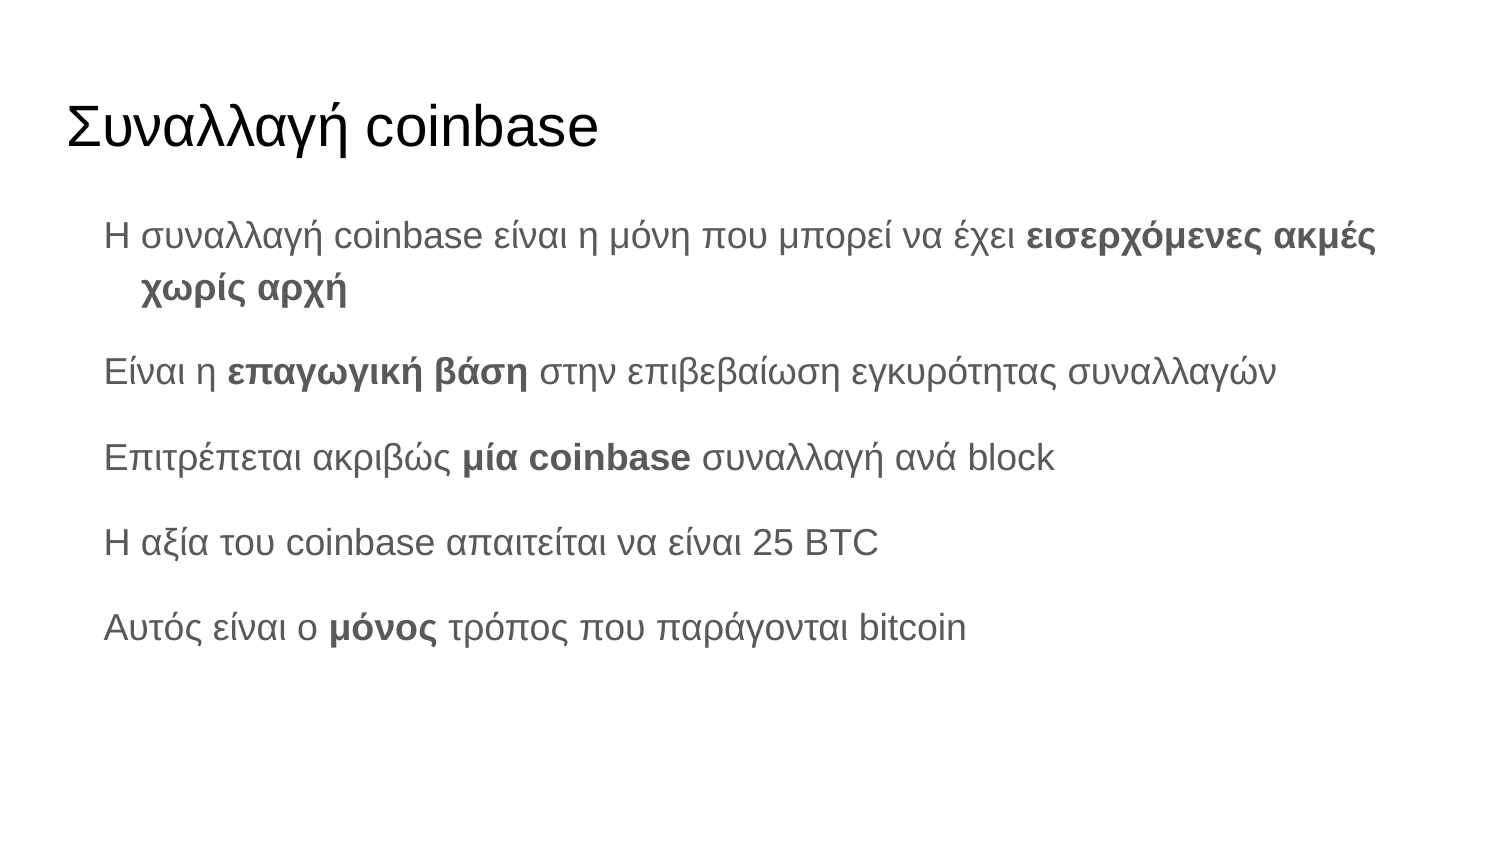

# Συναλλαγή coinbase
Η συναλλαγή coinbase είναι η μόνη που μπορεί να έχει εισερχόμενες ακμές χωρίς αρχή
Είναι η επαγωγική βάση στην επιβεβαίωση εγκυρότητας συναλλαγών
Επιτρέπεται ακριβώς μία coinbase συναλλαγή ανά block
Η αξία του coinbase απαιτείται να είναι 25 BTC
Αυτός είναι ο μόνος τρόπος που παράγονται bitcoin